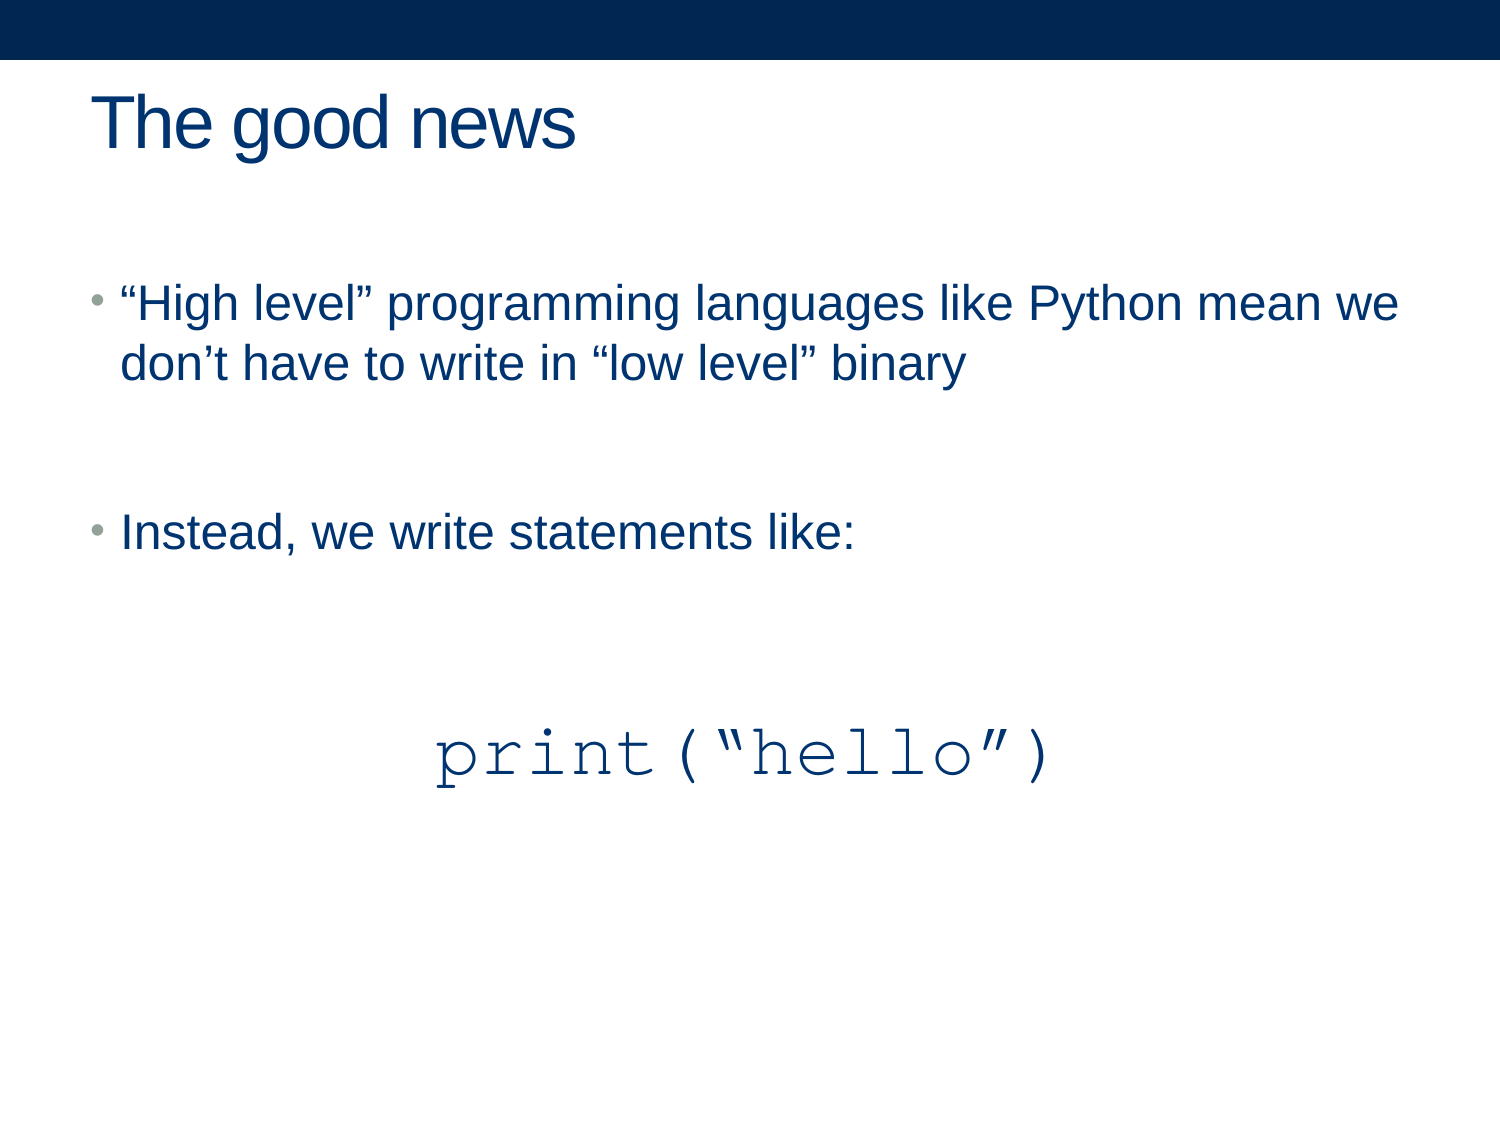

# The good news
“High level” programming languages like Python mean we don’t have to write in “low level” binary

Instead, we write statements like:

print(“hello”)